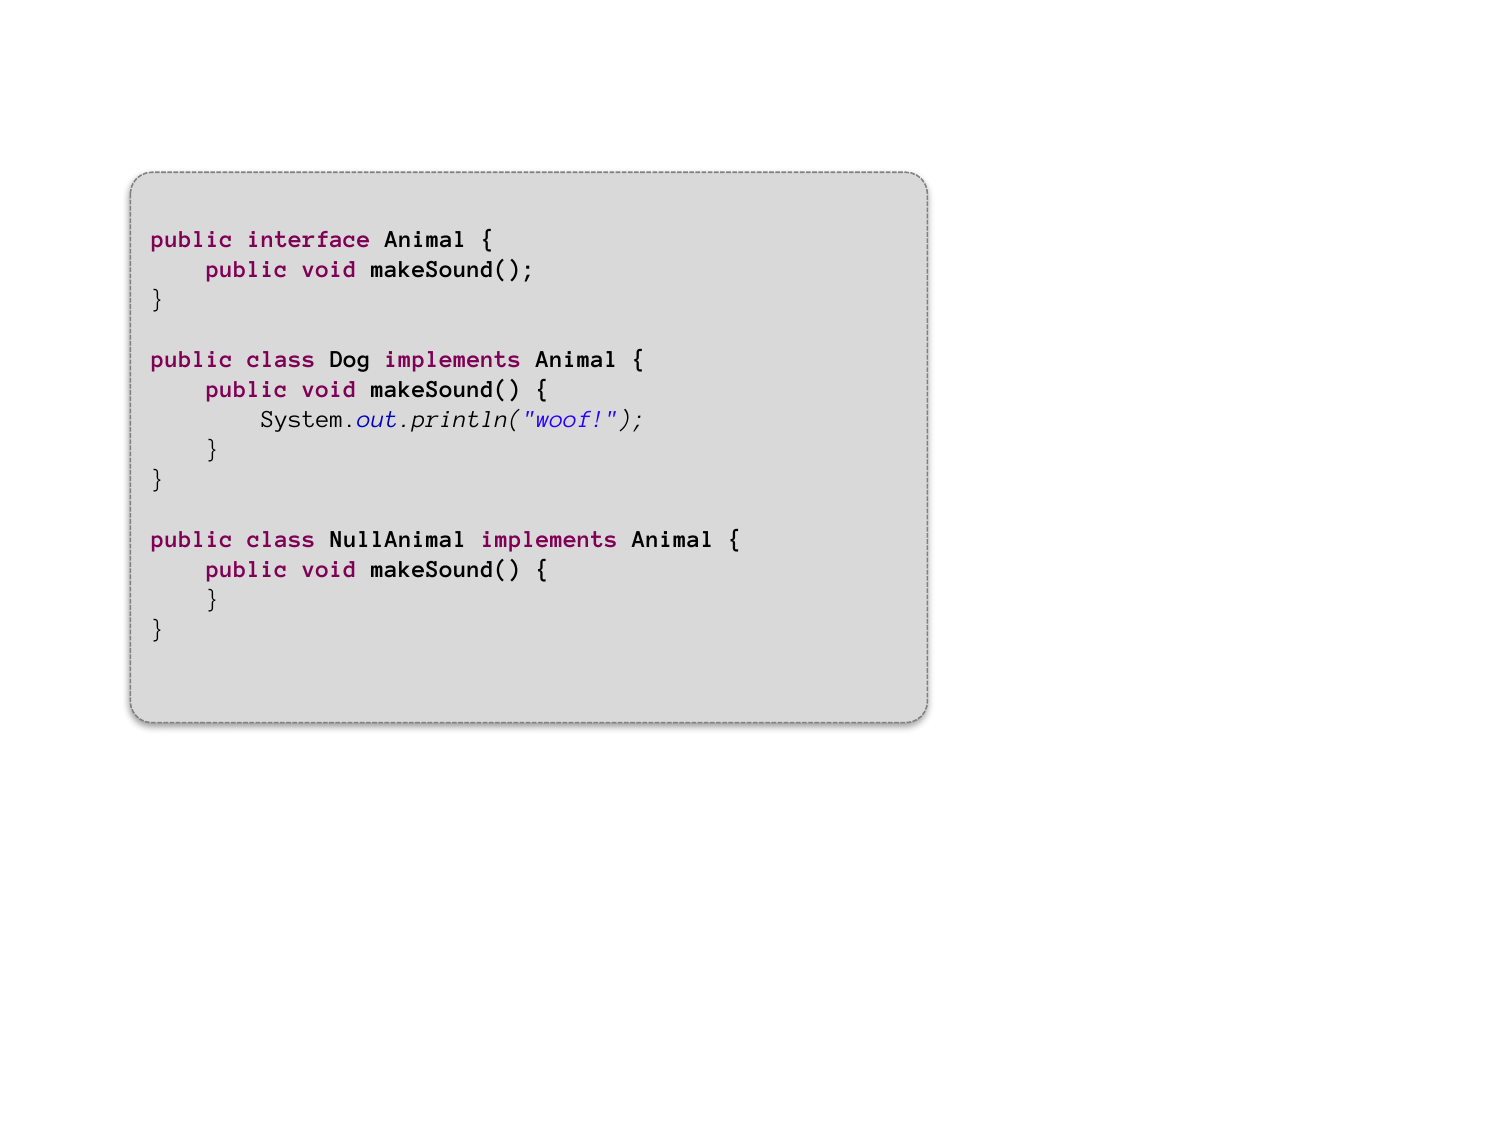

public interface Animal {
    public void makeSound();
}

public class Dog implements Animal {
    public void makeSound() {
        System.out.println("woof!");
    }
}

public class NullAnimal implements Animal {
    public void makeSound() {
    }
}